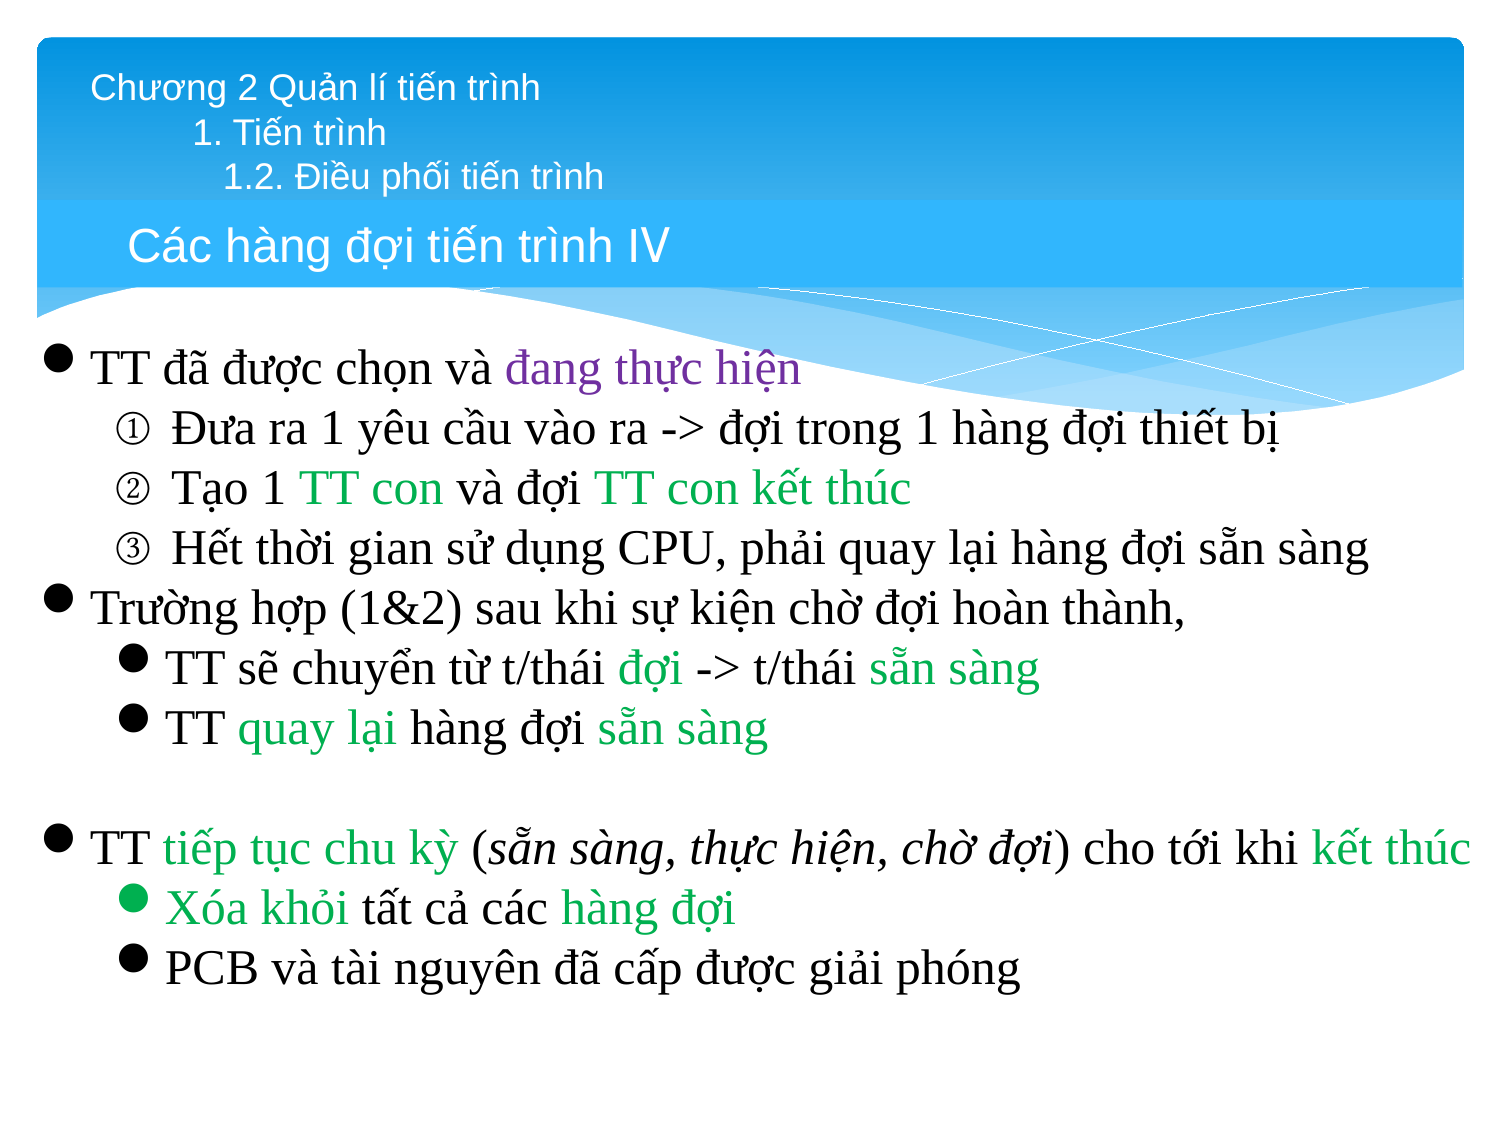

# Chương 2 Quản lí tiến trình 1. Tiến trình 1.2. Điều phối tiến trình
Các hàng đợi tiến trình IV
TT đã được chọn và đang thực hiện
Đưa ra 1 yêu cầu vào ra -> đợi trong 1 hàng đợi thiết bị
Tạo 1 TT con và đợi TT con kết thúc
Hết thời gian sử dụng CPU, phải quay lại hàng đợi sẵn sàng
Trường hợp (1&2) sau khi sự kiện chờ đợi hoàn thành,
TT sẽ chuyển từ t/thái đợi -> t/thái sẵn sàng
TT quay lại hàng đợi sẵn sàng

TT tiếp tục chu kỳ (sẵn sàng, thực hiện, chờ đợi) cho tới khi kết thúc
Xóa khỏi tất cả các hàng đợi
PCB và tài nguyên đã cấp được giải phóng